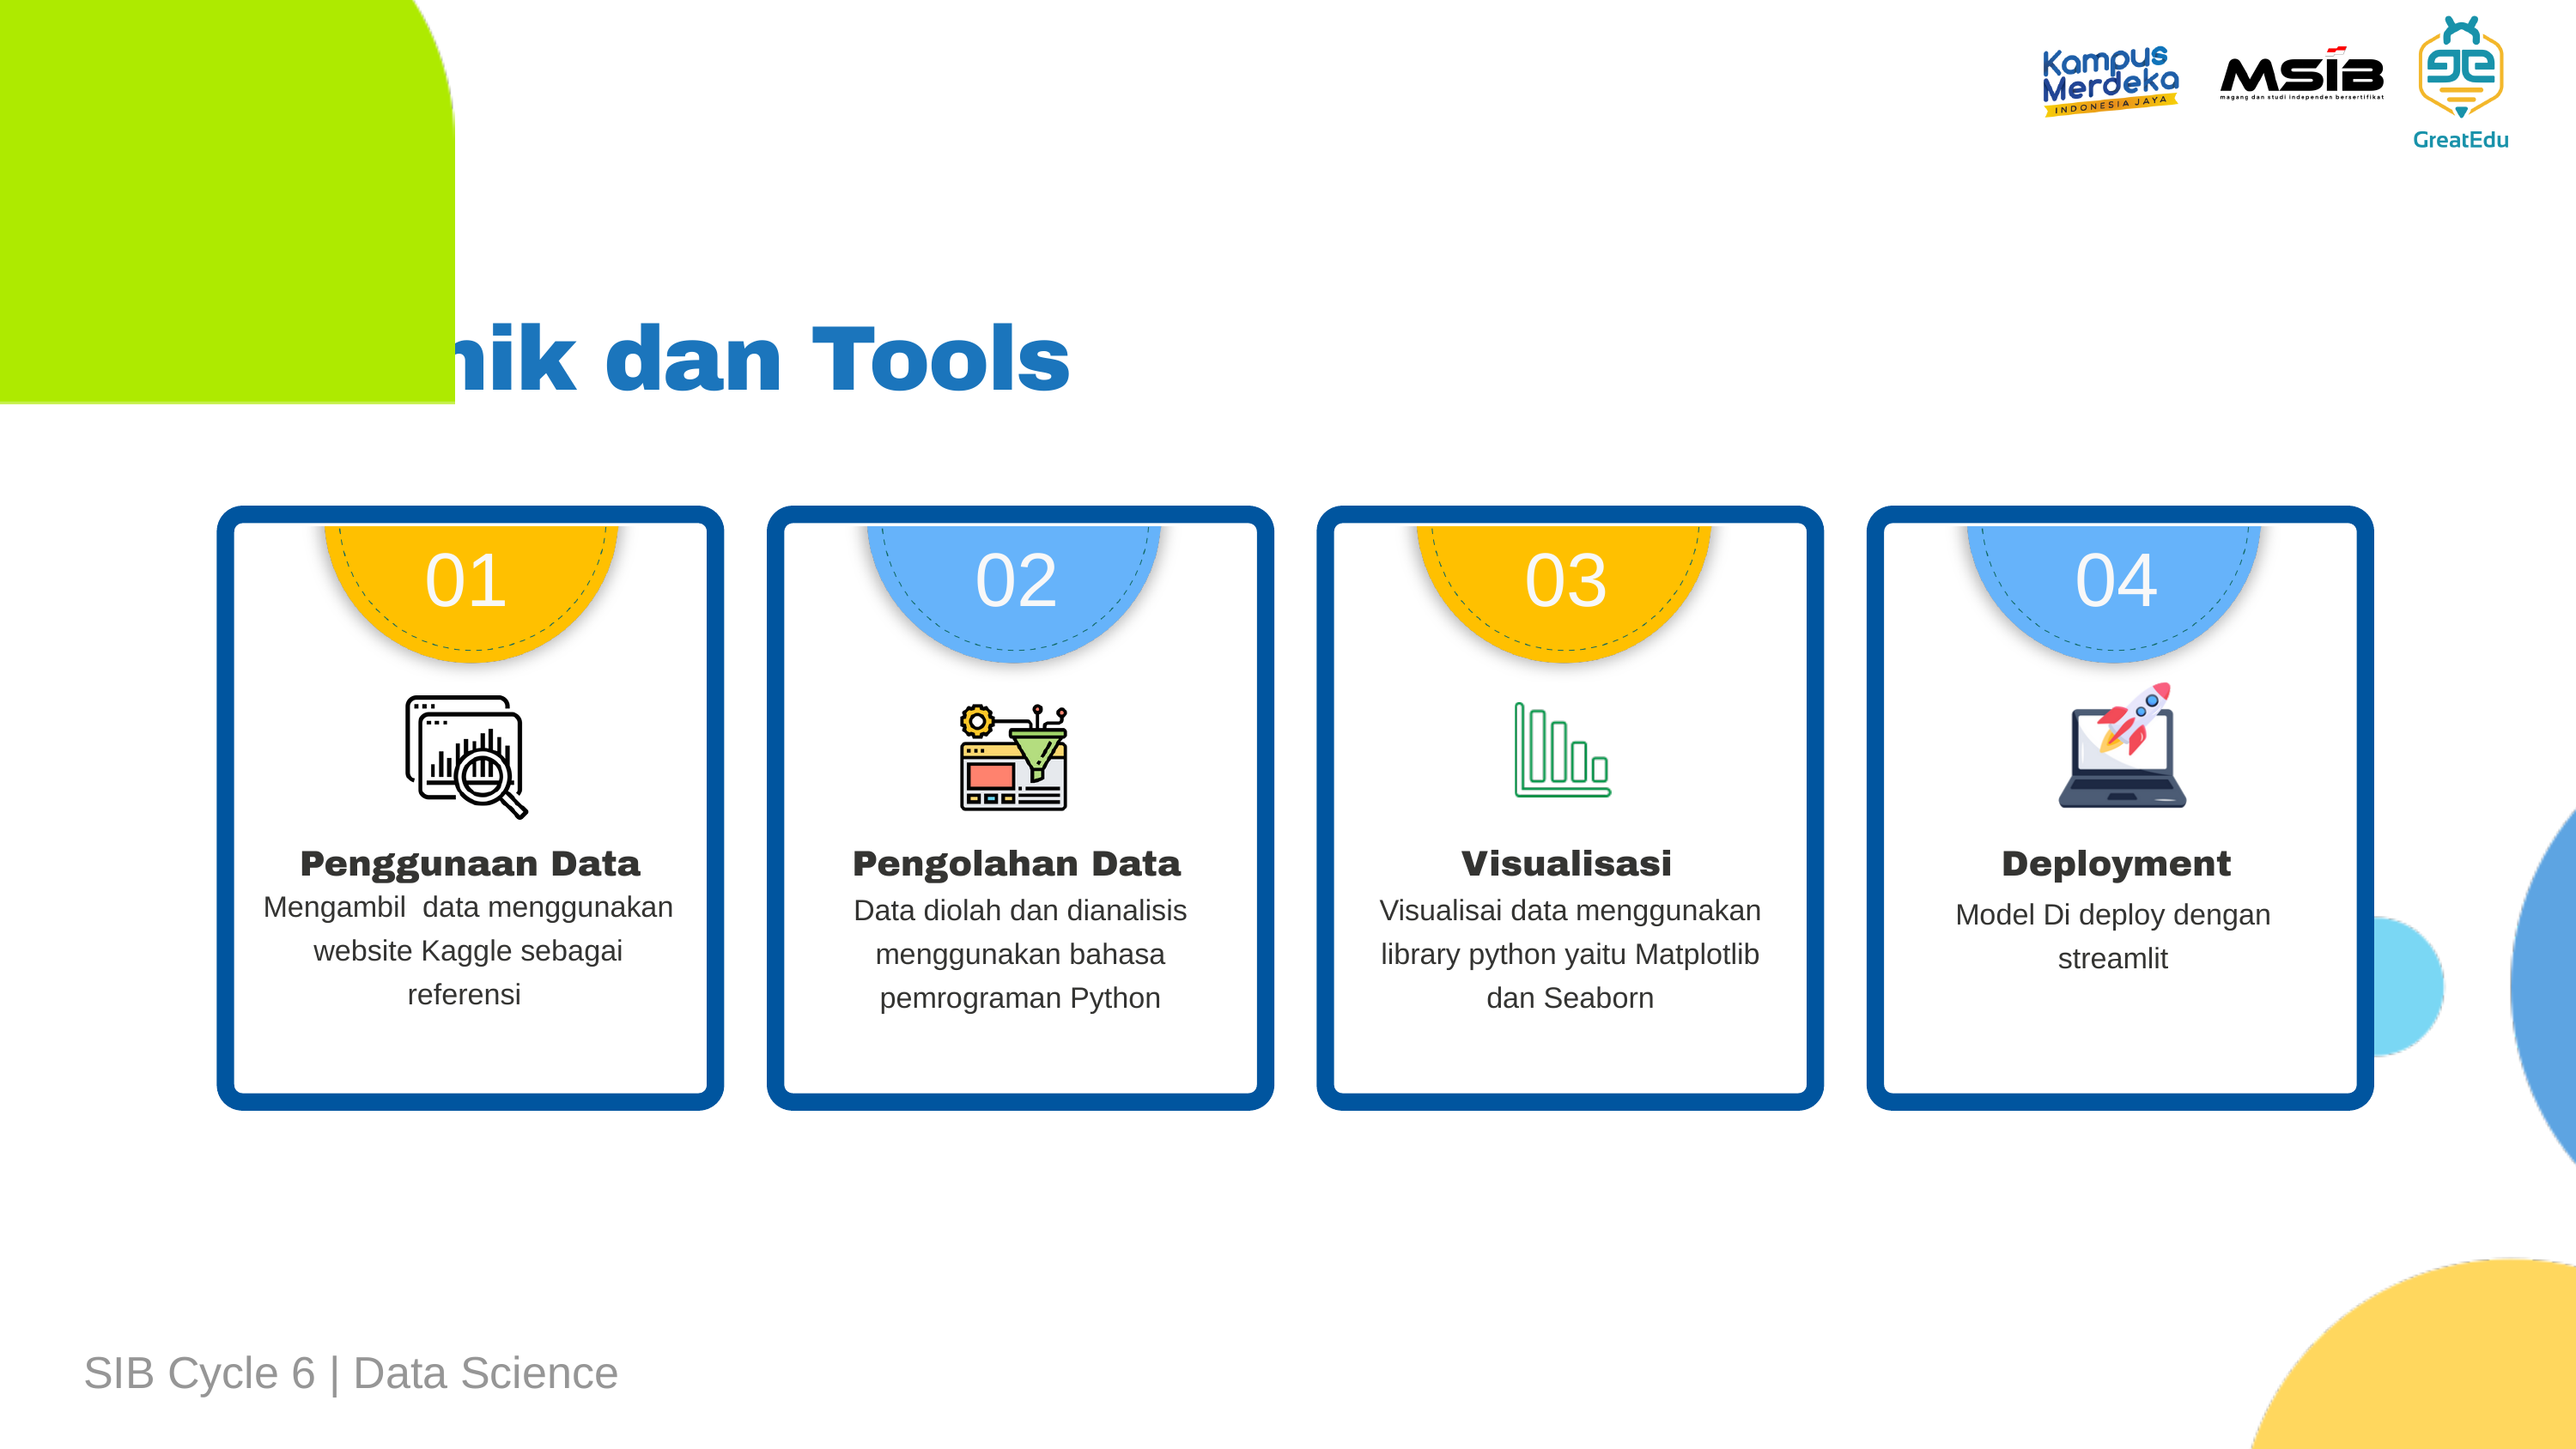

Teknik dan Tools

01
02
03
04

Penggunaan Data
Pengolahan Data
Visualisasi
Deployment
Mengambil  data menggunakan website Kaggle sebagai referensi
Visualisai data menggunakan library python yaitu Matplotlib dan Seaborn
Data diolah dan dianalisis menggunakan bahasa pemrograman Python
Model Di deploy dengan streamlit
SIB Cycle 6 | Data Science